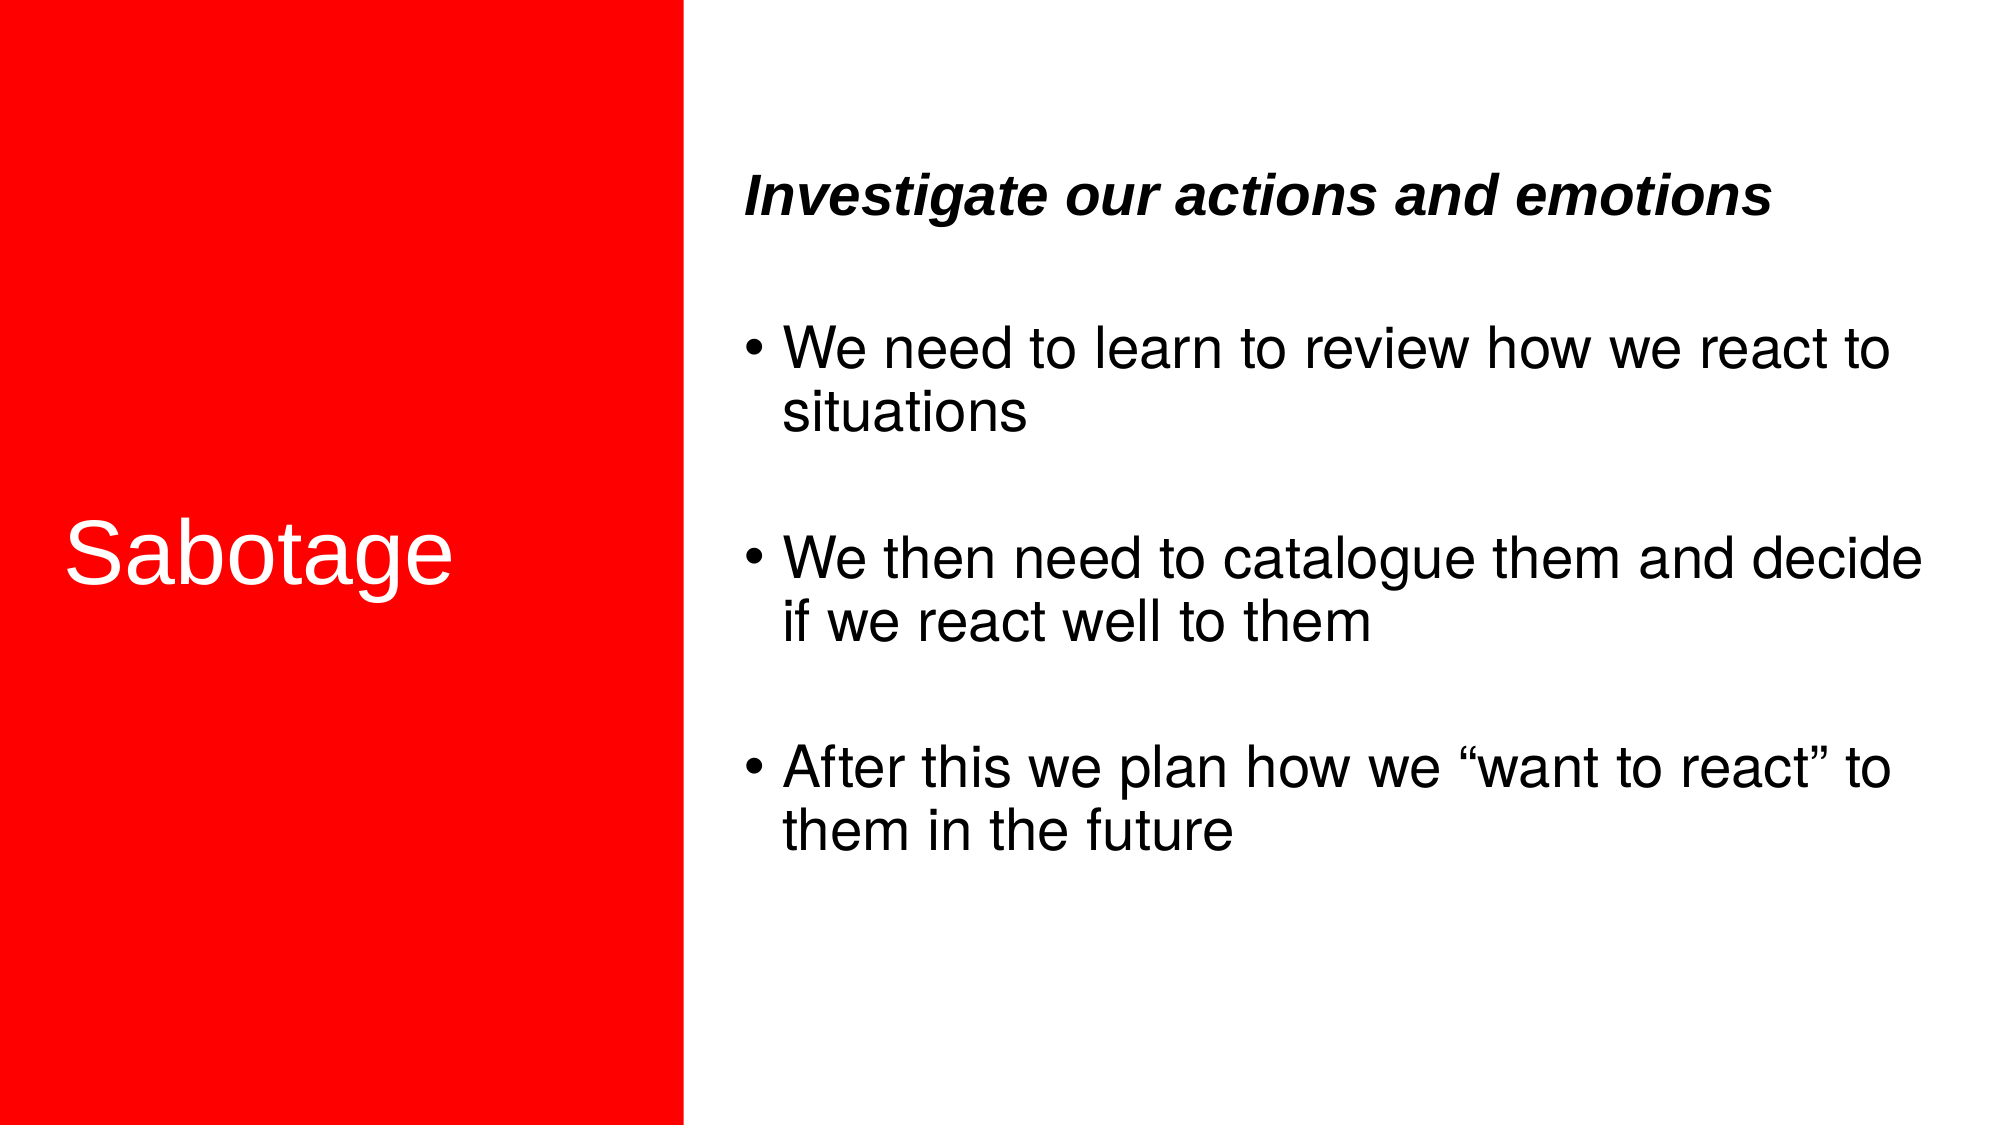

# Sabotage
Investigate our actions and emotions
We need to learn to review how we react to situations
We then need to catalogue them and decide if we react well to them
After this we plan how we “want to react” to them in the future